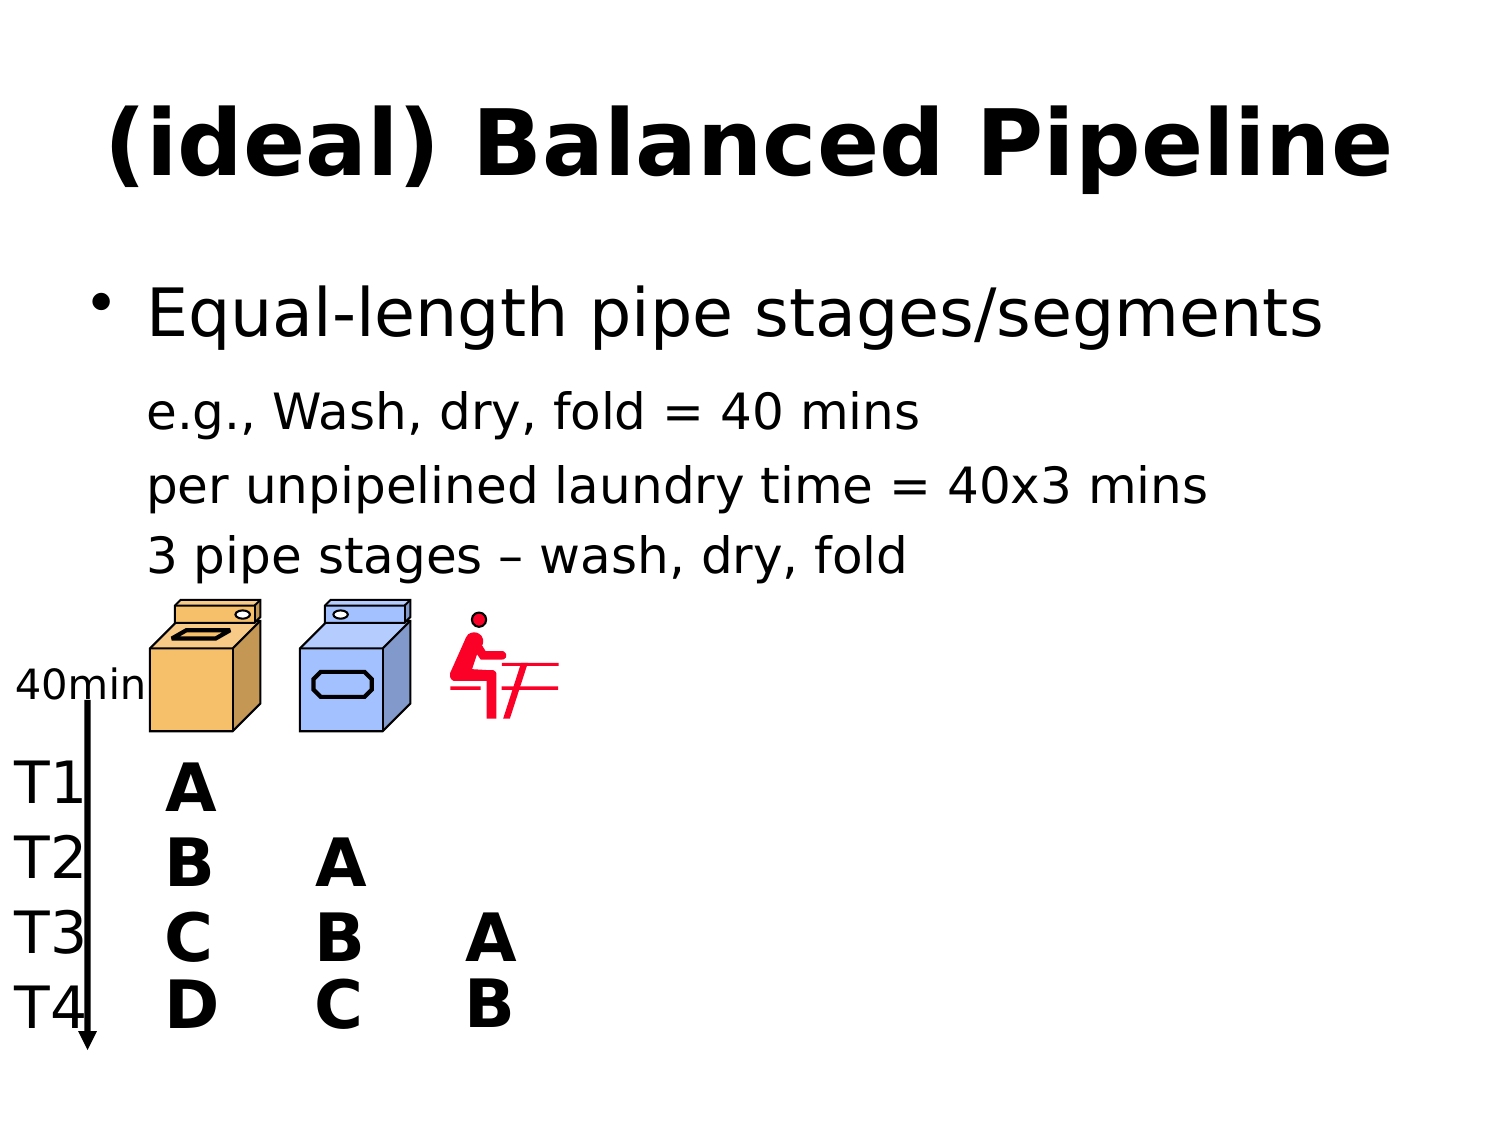

# (ideal) Balanced Pipeline
Equal-length pipe stages/segments
	e.g., Wash, dry, fold = 40 mins
	per unpipelined laundry time = 40x3 mins
	3 pipe stages – wash, dry, fold

40min

T1
A
T2
B
A
T3
C
B
A
B
D
C
T4